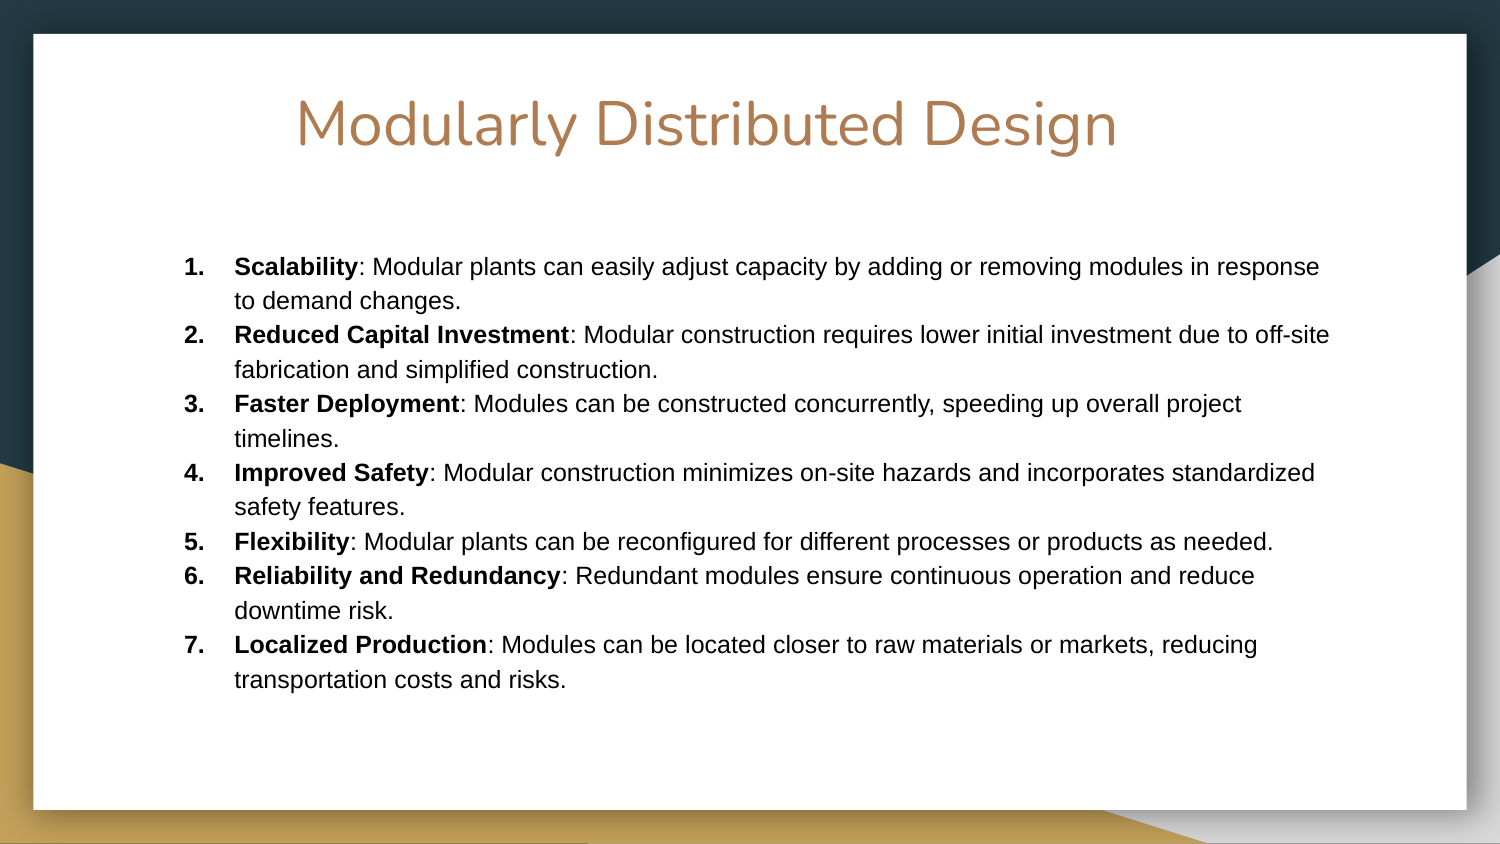

# Modularly Distributed Design
Scalability: Modular plants can easily adjust capacity by adding or removing modules in response to demand changes.
Reduced Capital Investment: Modular construction requires lower initial investment due to off-site fabrication and simplified construction.
Faster Deployment: Modules can be constructed concurrently, speeding up overall project timelines.
Improved Safety: Modular construction minimizes on-site hazards and incorporates standardized safety features.
Flexibility: Modular plants can be reconfigured for different processes or products as needed.
Reliability and Redundancy: Redundant modules ensure continuous operation and reduce downtime risk.
Localized Production: Modules can be located closer to raw materials or markets, reducing transportation costs and risks.